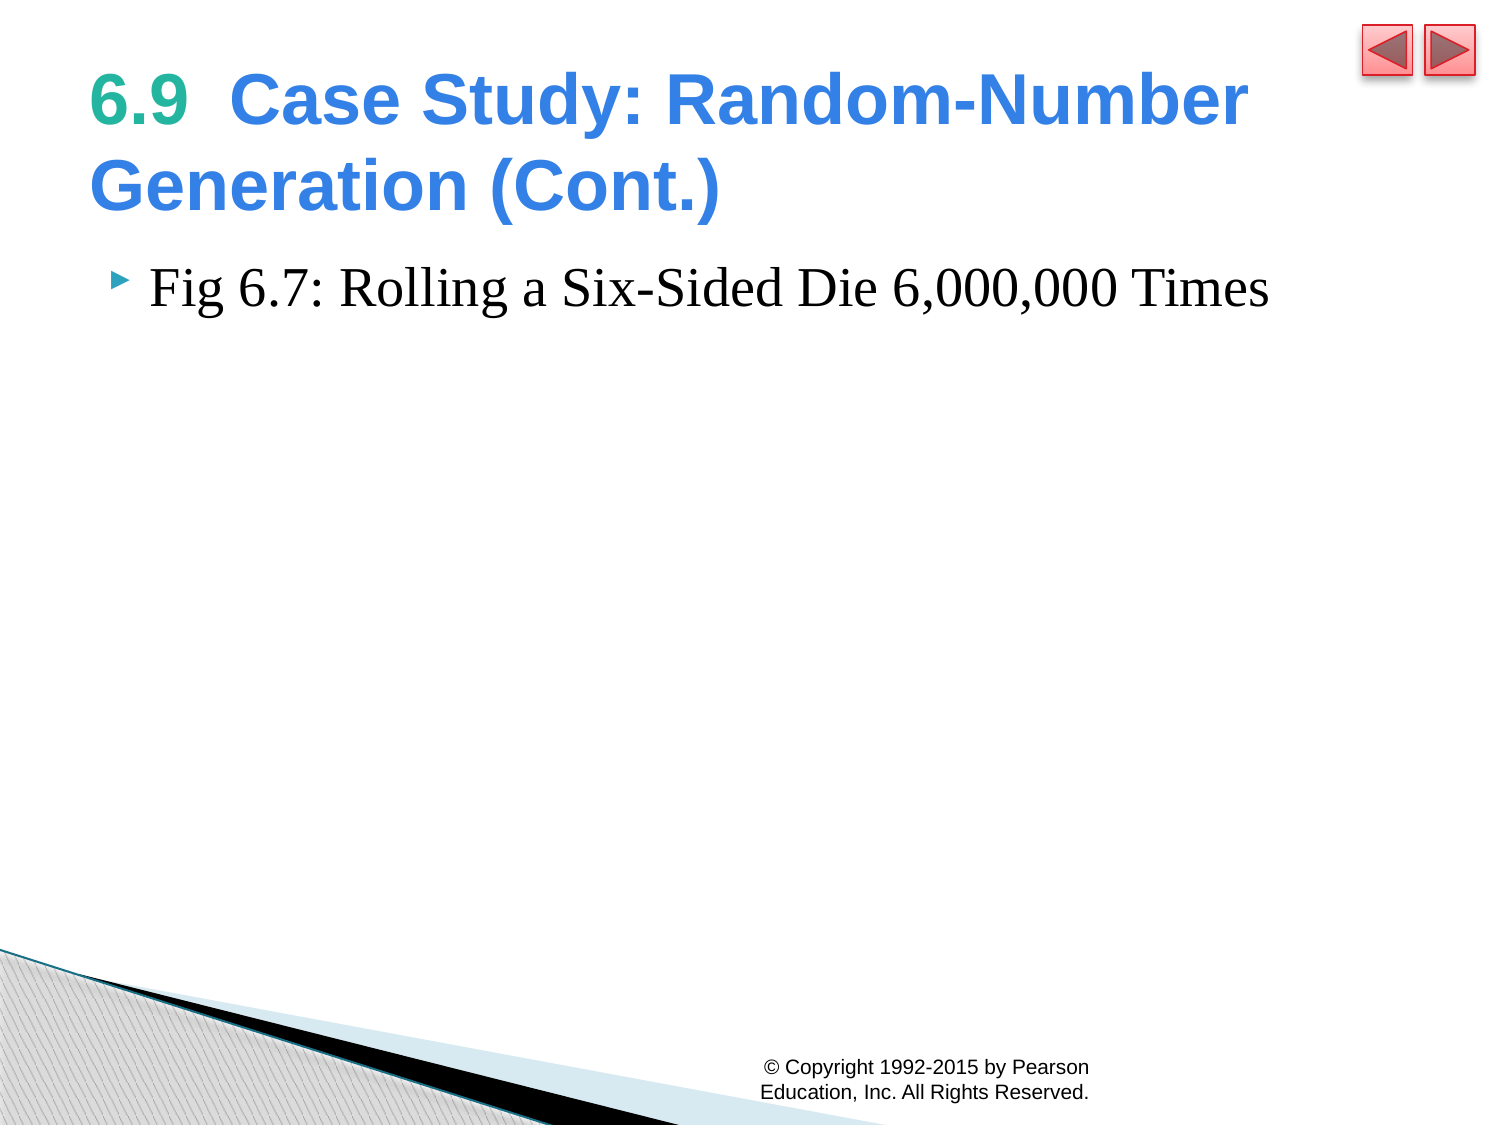

# 6.9  Case Study: Random-Number Generation (Cont.)
Fig 6.7: Rolling a Six-Sided Die 6,000,000 Times
© Copyright 1992-2015 by Pearson Education, Inc. All Rights Reserved.